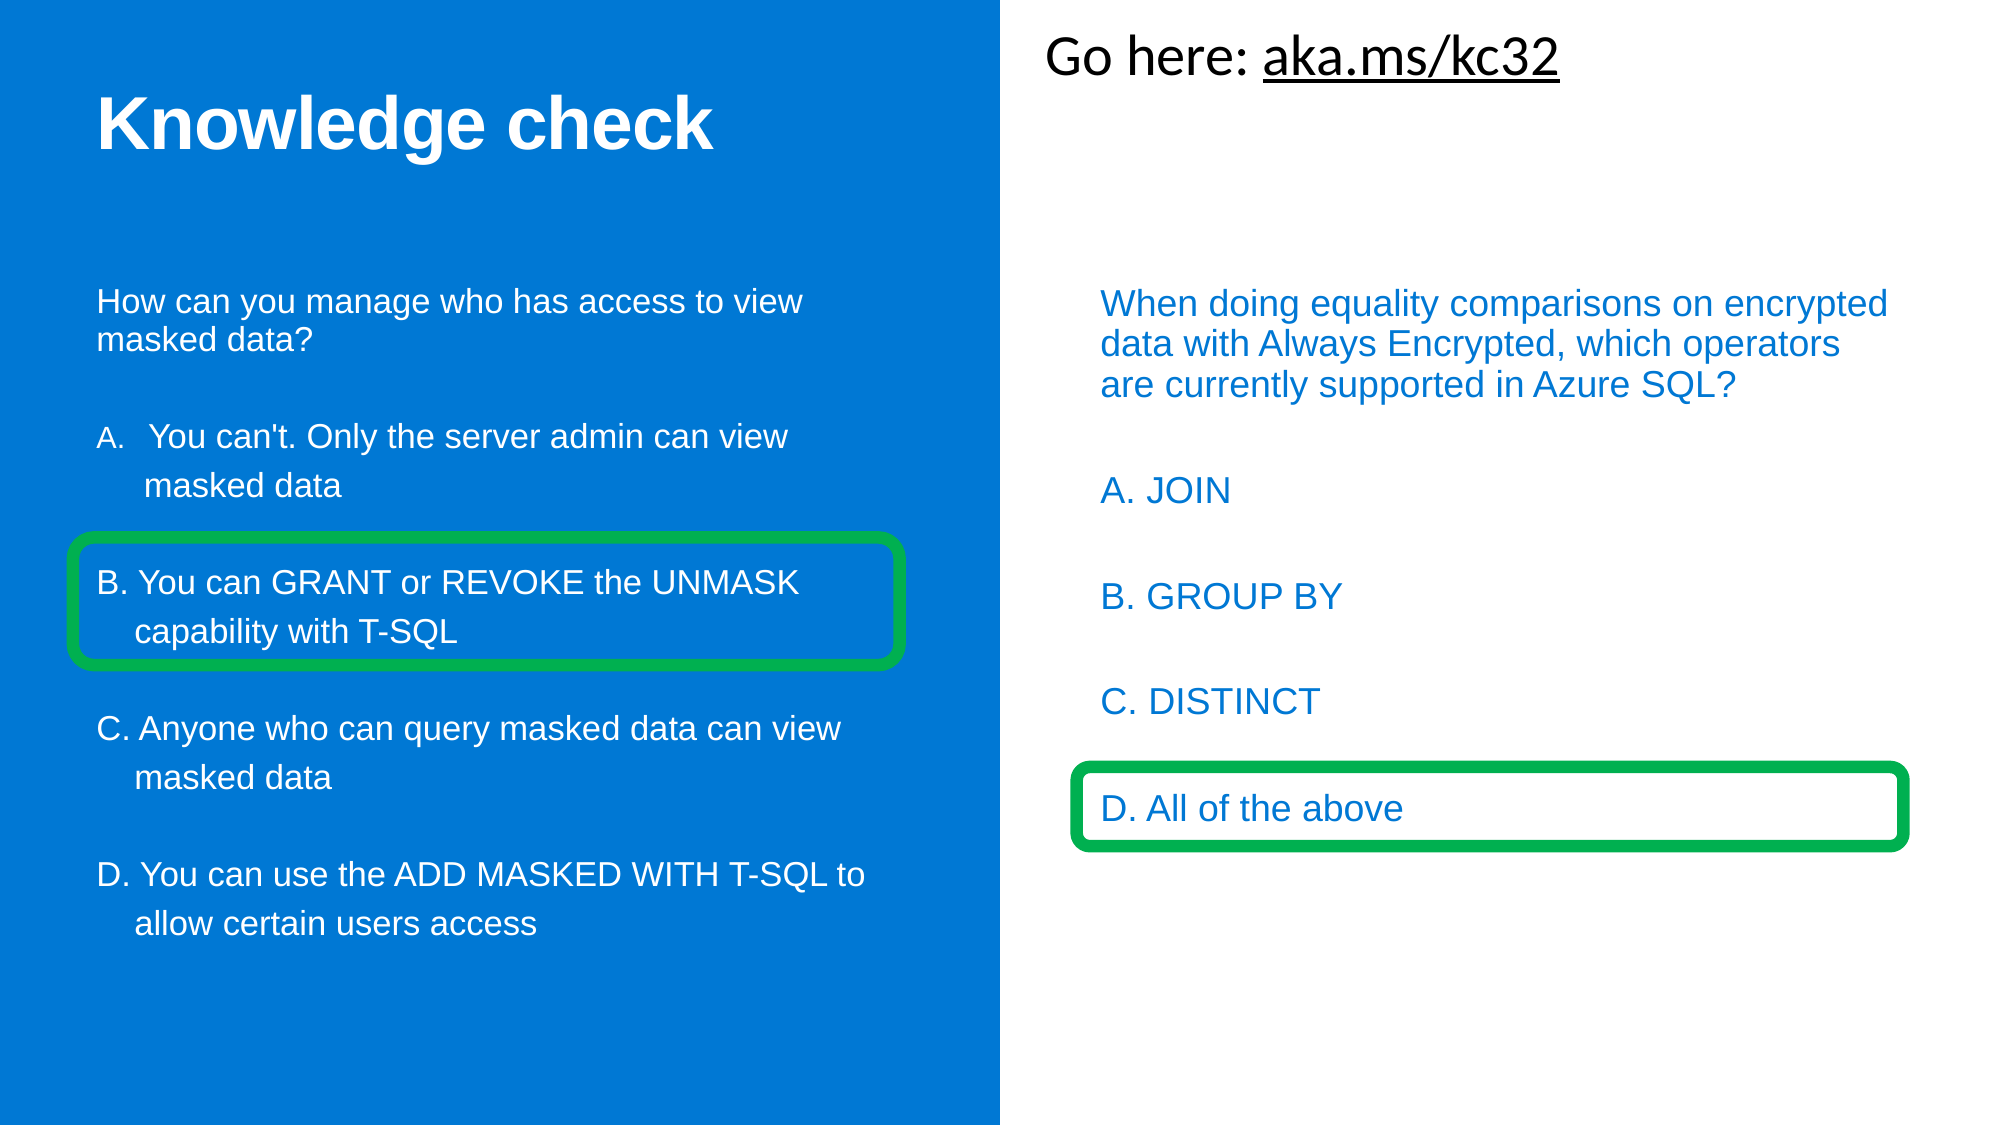

Go here: aka.ms/kc32
# Knowledge check
How can you manage who has access to view masked data?

You can't. Only the server admin can view
     masked data

B. You can GRANT or REVOKE the UNMASK
    capability with T-SQL

C. Anyone who can query masked data can view
    masked data

D. You can use the ADD MASKED WITH T-SQL to
    allow certain users access
When doing equality comparisons on encrypted data with Always Encrypted, which operators are currently supported in Azure SQL?

A. JOIN

B. GROUP BY

C. DISTINCT

D. All of the above